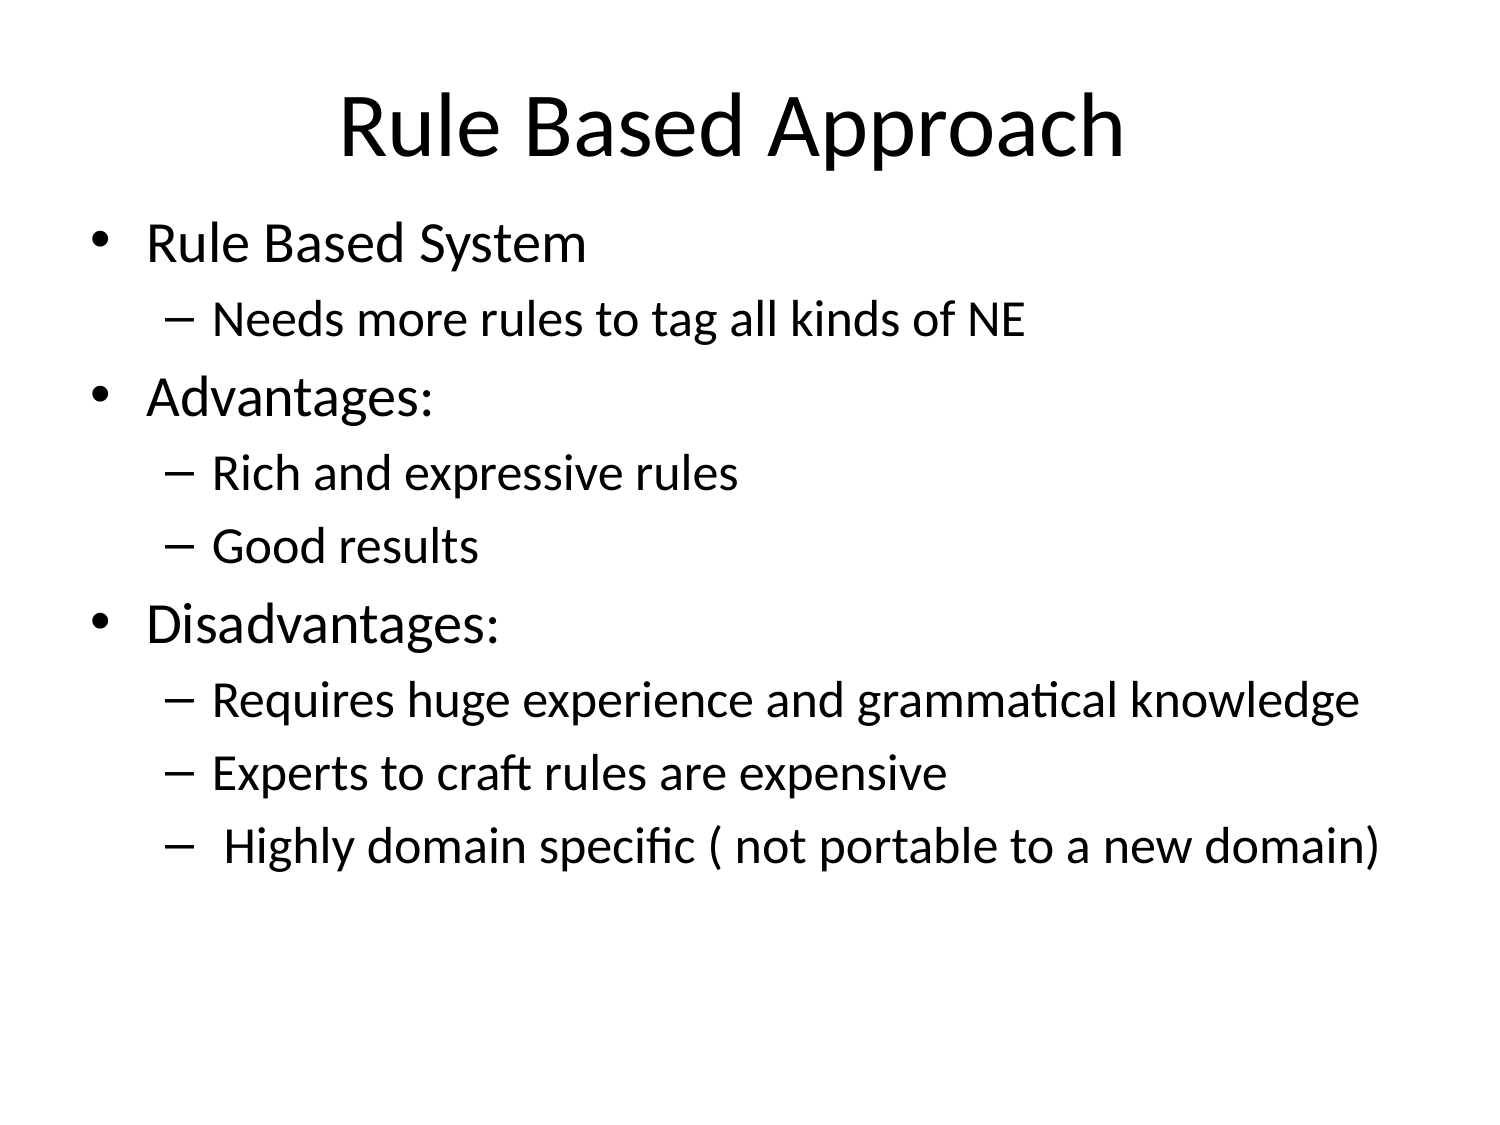

# Rule Based Approach
Rule Based System
Needs more rules to tag all kinds of NE
Advantages:
Rich and expressive rules
Good results
Disadvantages:
Requires huge experience and grammatical knowledge
Experts to craft rules are expensive
 Highly domain specific ( not portable to a new domain)